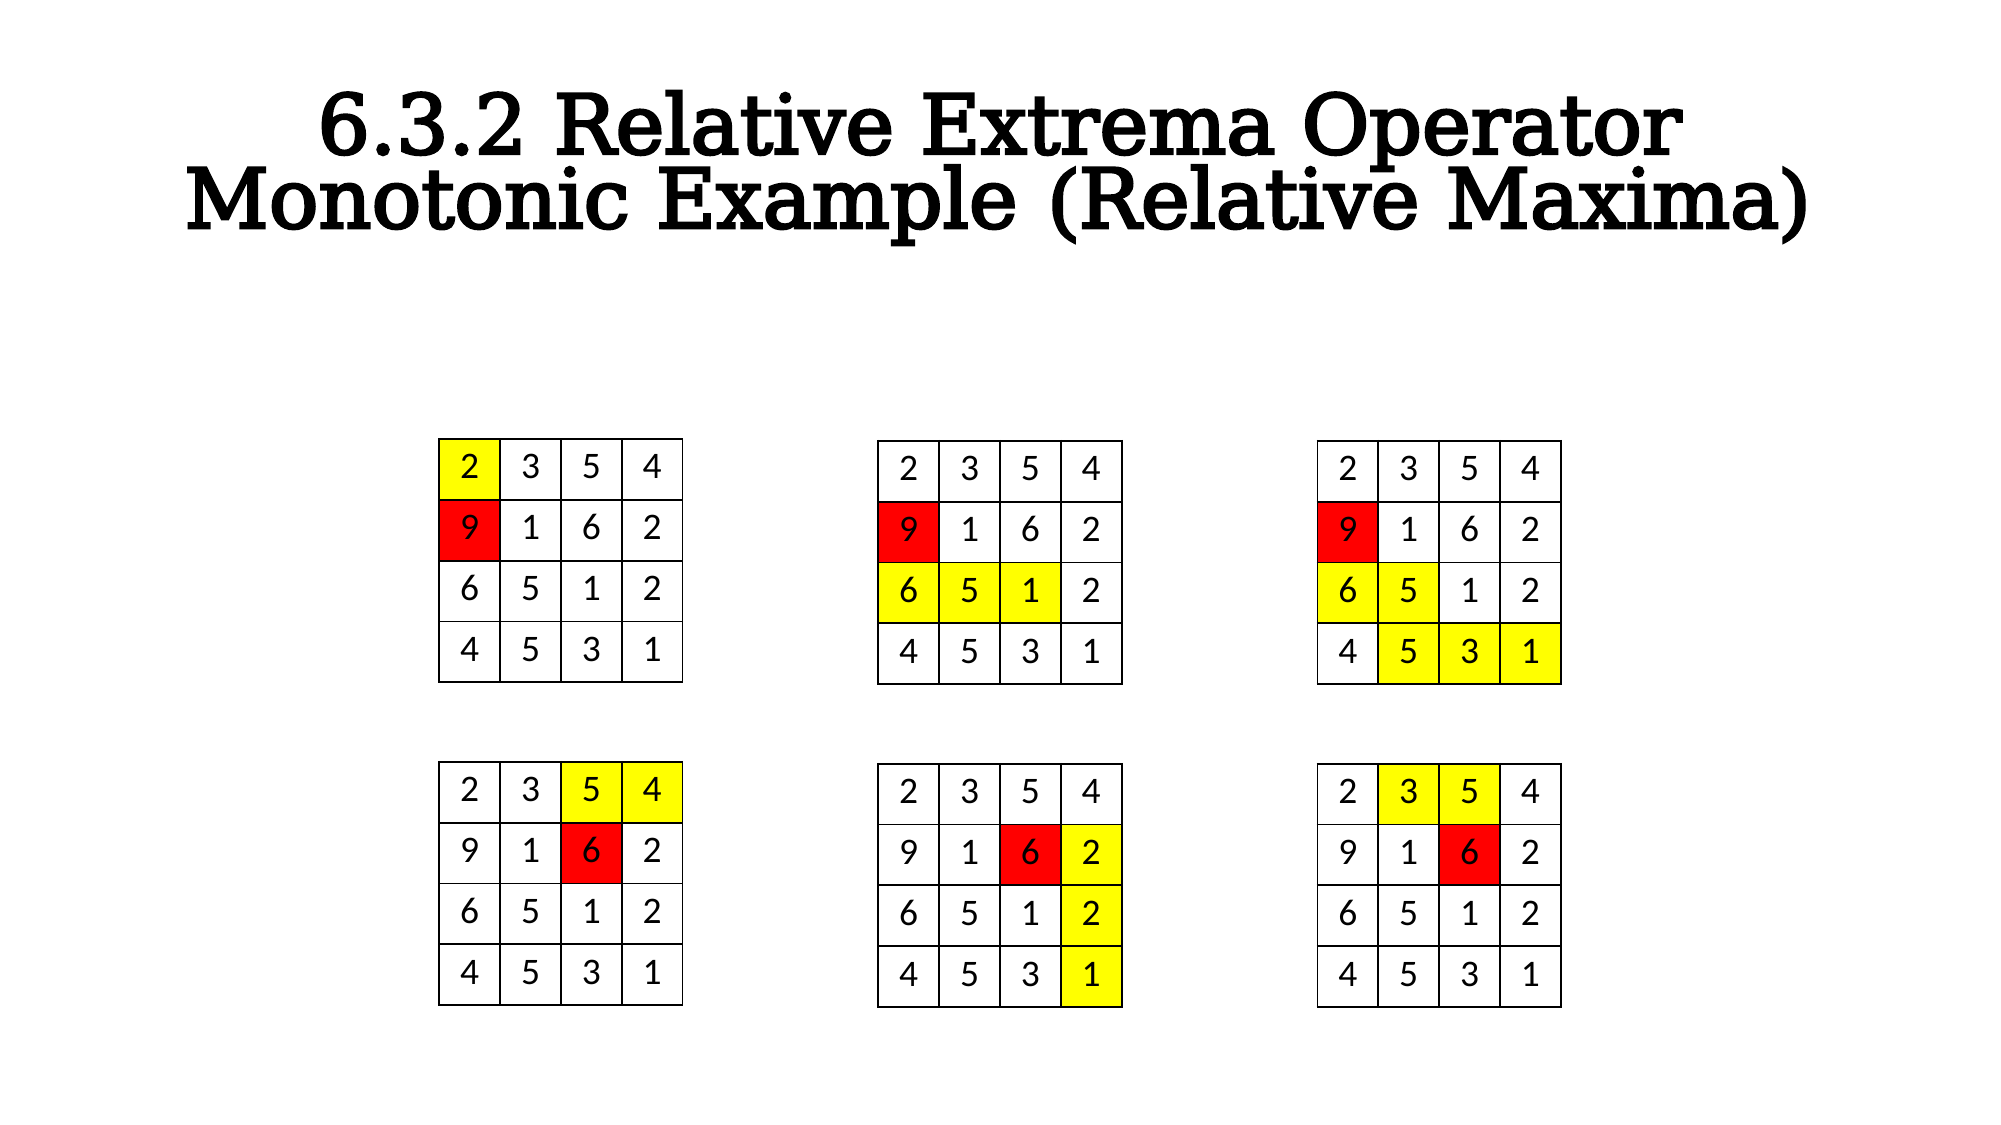

# 6.3.2 Relative Extrema Operator Monotonic Example (Relative Maxima)
| 2 | 3 | 5 | 4 |
| --- | --- | --- | --- |
| 9 | 1 | 6 | 2 |
| 6 | 5 | 1 | 2 |
| 4 | 5 | 3 | 1 |
| 2 | 3 | 5 | 4 |
| --- | --- | --- | --- |
| 9 | 1 | 6 | 2 |
| 6 | 5 | 1 | 2 |
| 4 | 5 | 3 | 1 |
| 2 | 3 | 5 | 4 |
| --- | --- | --- | --- |
| 9 | 1 | 6 | 2 |
| 6 | 5 | 1 | 2 |
| 4 | 5 | 3 | 1 |
| 2 | 3 | 5 | 4 |
| --- | --- | --- | --- |
| 9 | 1 | 6 | 2 |
| 6 | 5 | 1 | 2 |
| 4 | 5 | 3 | 1 |
| 2 | 3 | 5 | 4 |
| --- | --- | --- | --- |
| 9 | 1 | 6 | 2 |
| 6 | 5 | 1 | 2 |
| 4 | 5 | 3 | 1 |
| 2 | 3 | 5 | 4 |
| --- | --- | --- | --- |
| 9 | 1 | 6 | 2 |
| 6 | 5 | 1 | 2 |
| 4 | 5 | 3 | 1 |